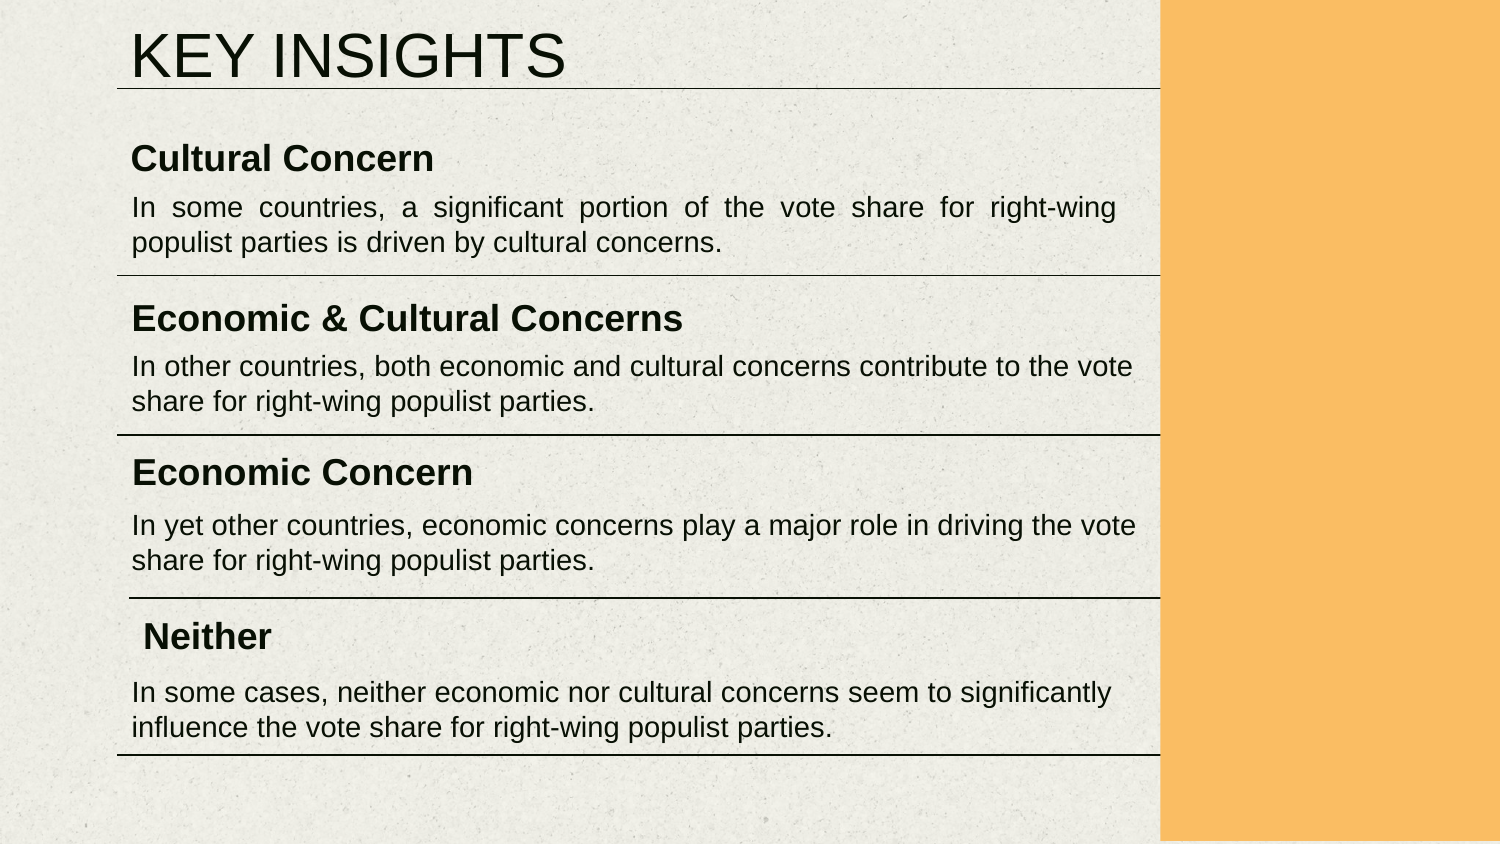

KEY INSIGHTS
# Cultural Concern
In some countries, a significant portion of the vote share for right-wing populist parties is driven by cultural concerns.
Economic & Cultural Concerns
In other countries, both economic and cultural concerns contribute to the vote share for right-wing populist parties.
Economic Concern
In yet other countries, economic concerns play a major role in driving the vote share for right-wing populist parties.
Neither
In some cases, neither economic nor cultural concerns seem to significantly influence the vote share for right-wing populist parties.
Rural Resentment